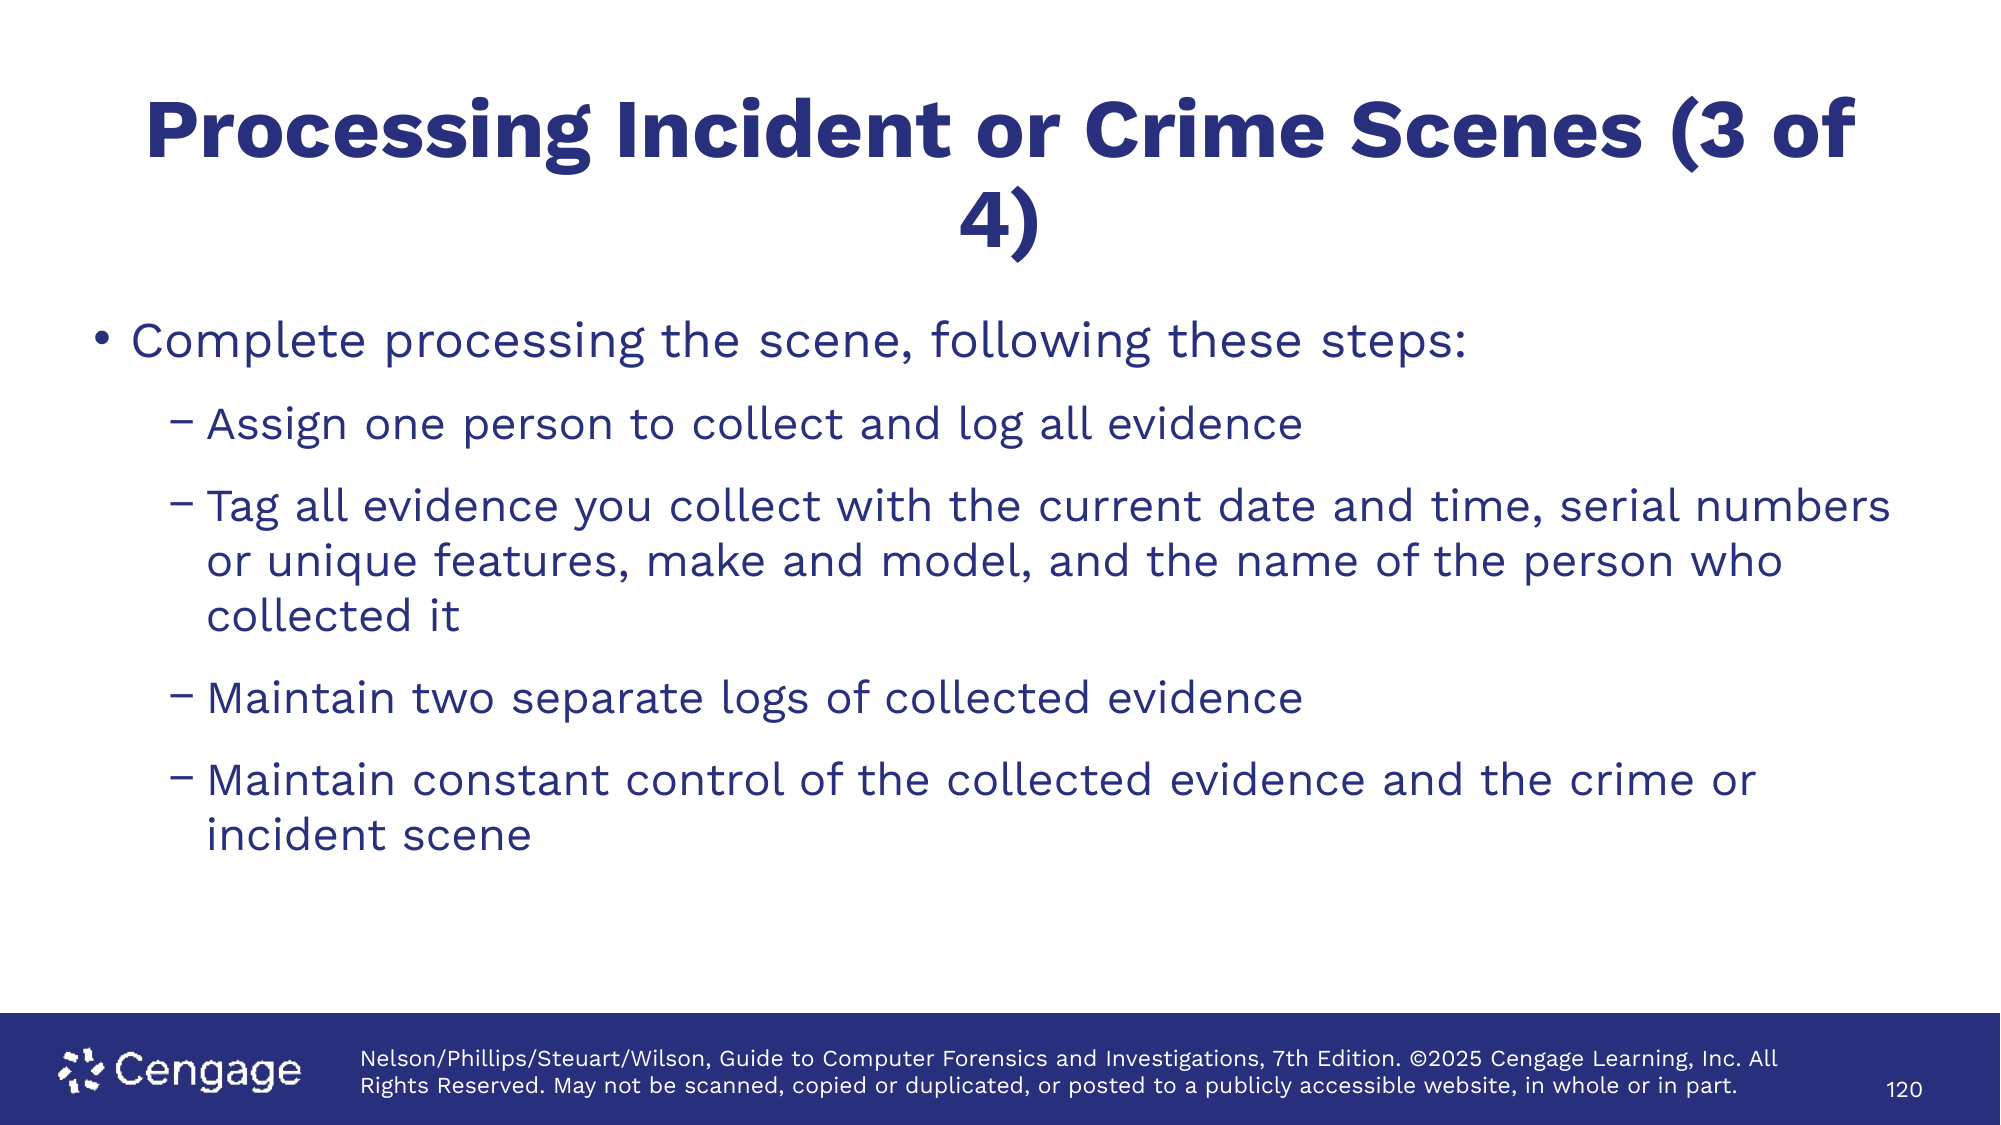

# Processing Incident or Crime Scenes (3 of 4)
Complete processing the scene, following these steps:
Assign one person to collect and log all evidence
Tag all evidence you collect with the current date and time, serial numbers or unique features, make and model, and the name of the person who collected it
Maintain two separate logs of collected evidence
Maintain constant control of the collected evidence and the crime or incident scene